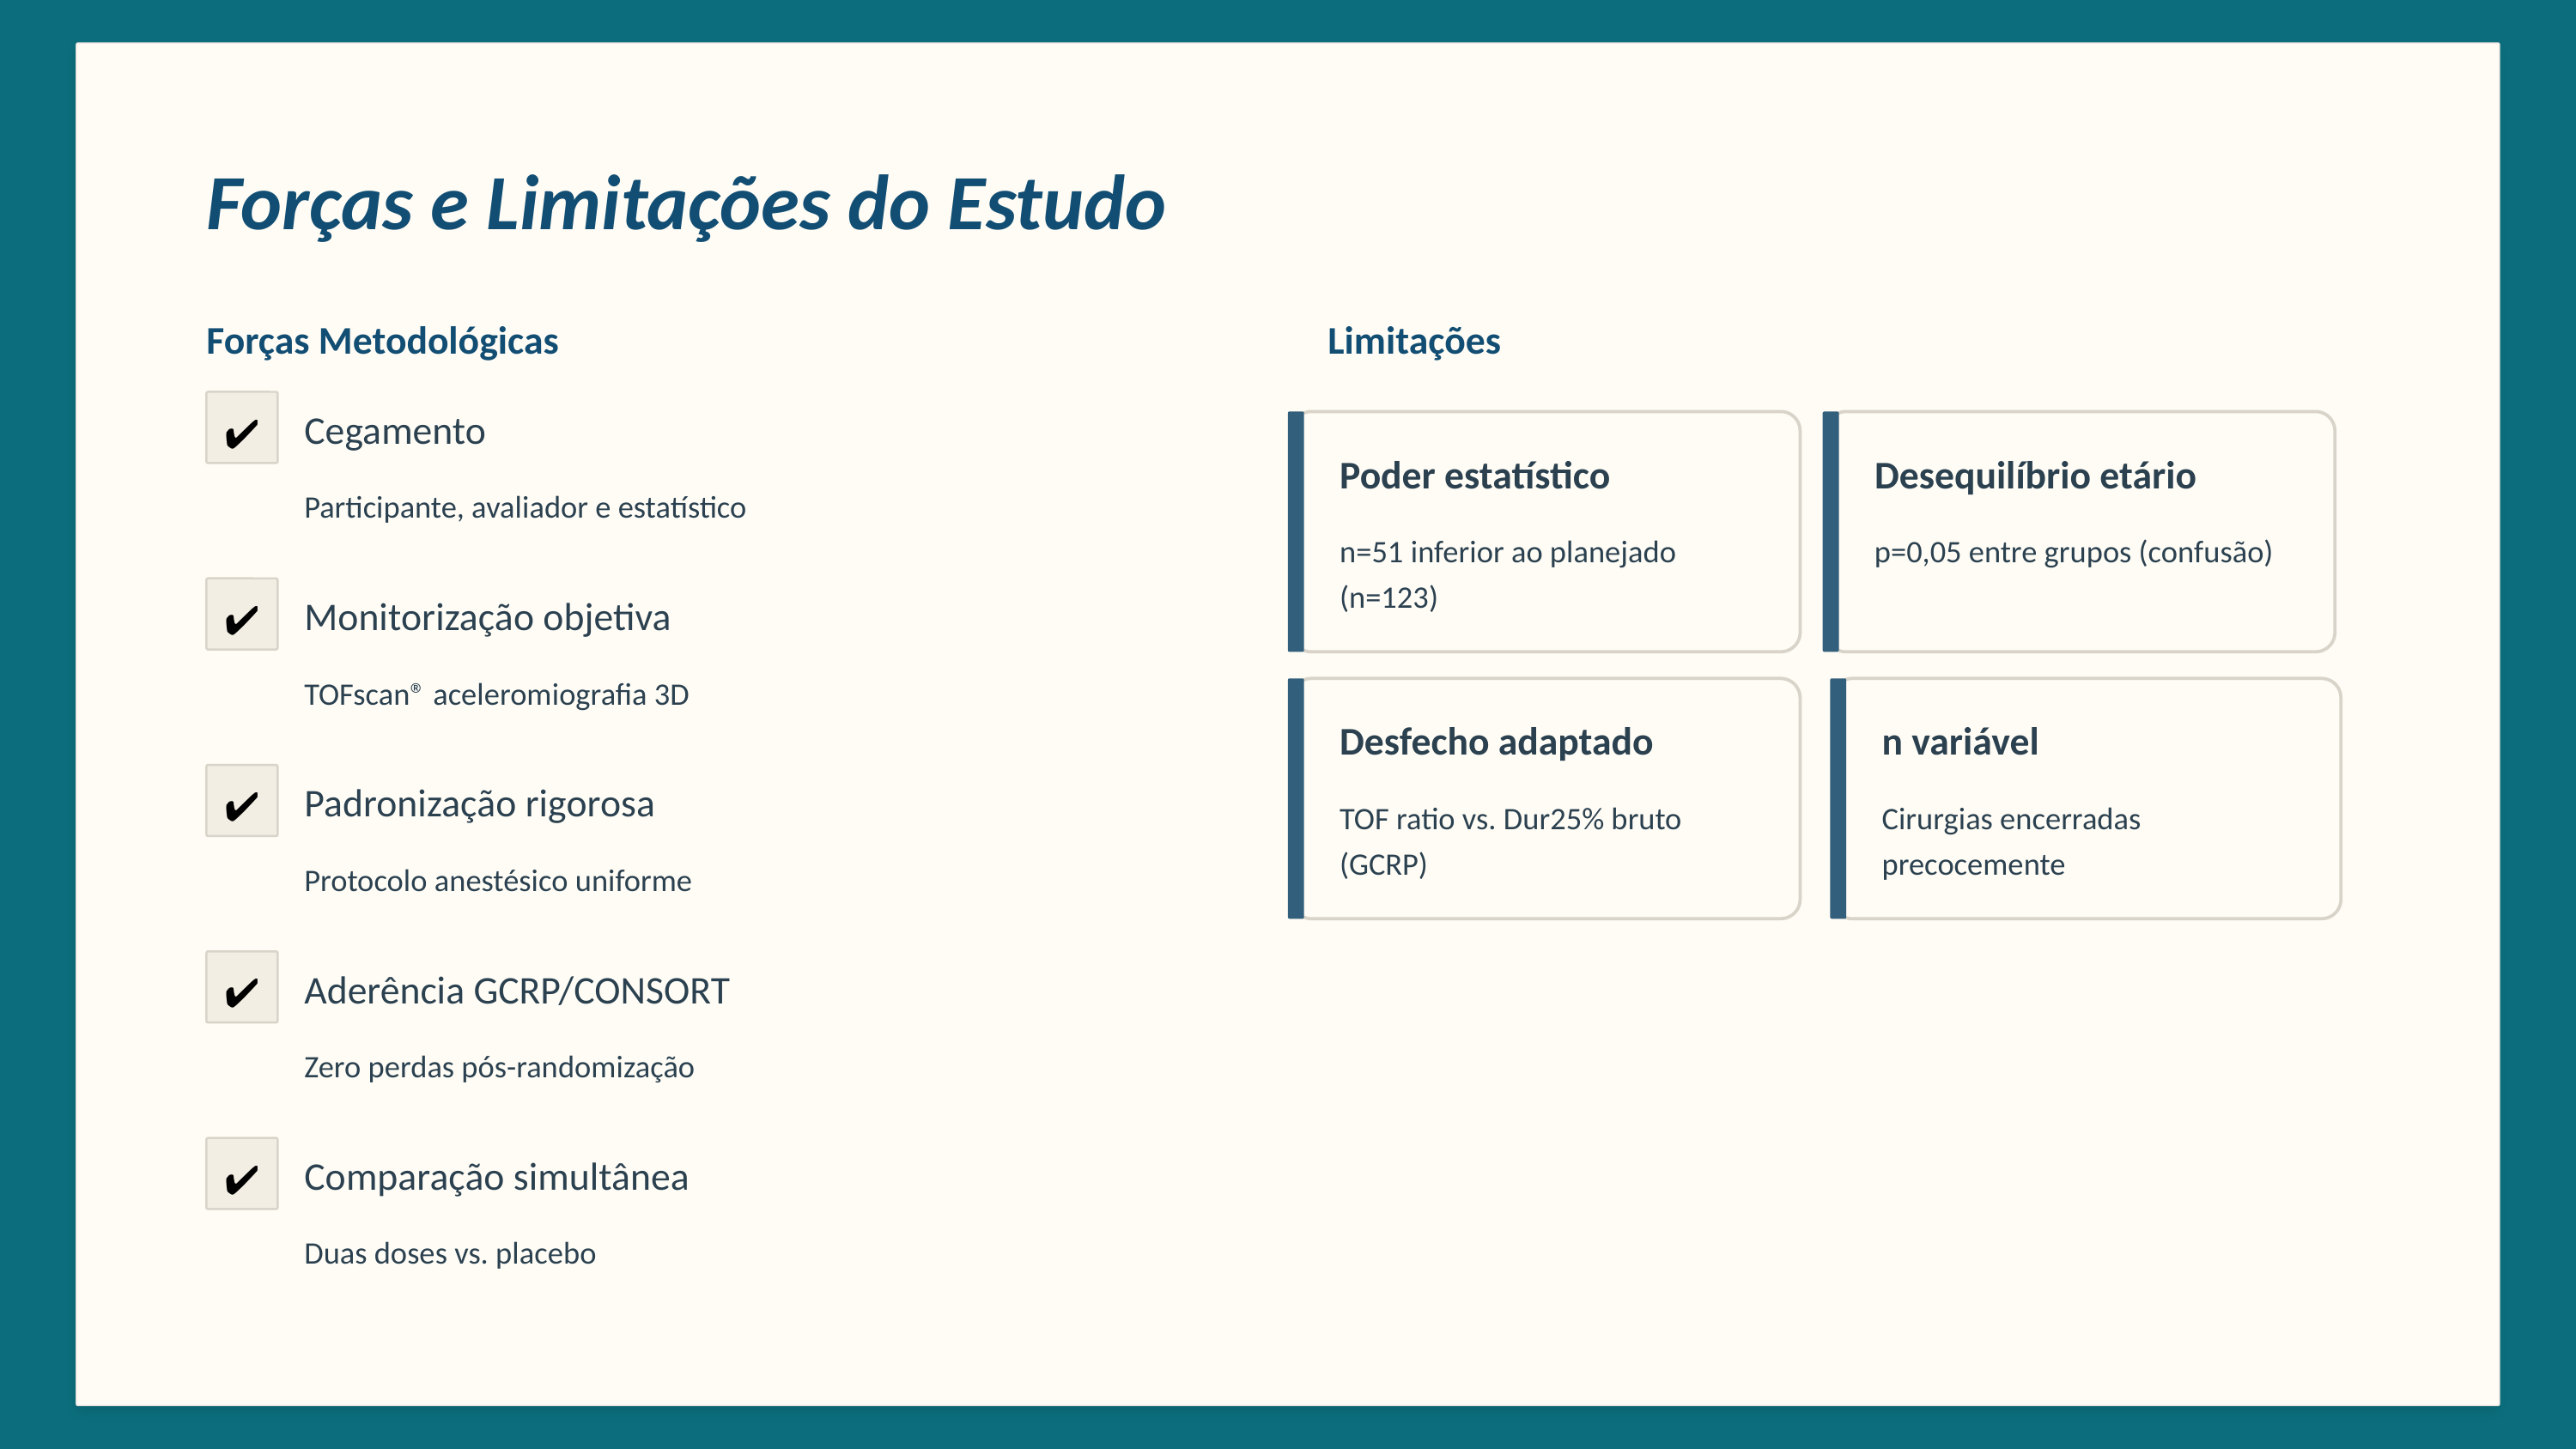

Forças e Limitações do Estudo
Forças Metodológicas
Limitações
✔️
Cegamento
Participante, avaliador e estatístico
✔️
Monitorização objetiva
TOFscan® aceleromiografia 3D
✔️
Padronização rigorosa
Protocolo anestésico uniforme
✔️
Aderência GCRP/CONSORT
Zero perdas pós-randomização
✔️
Comparação simultânea
Duas doses vs. placebo

Poder estatístico
Desequilíbrio etário
n=51 inferior ao planejado (n=123)
p=0,05 entre grupos (confusão)

Desfecho adaptado
n variável
TOF ratio vs. Dur25% bruto (GCRP)
Cirurgias encerradas precocemente